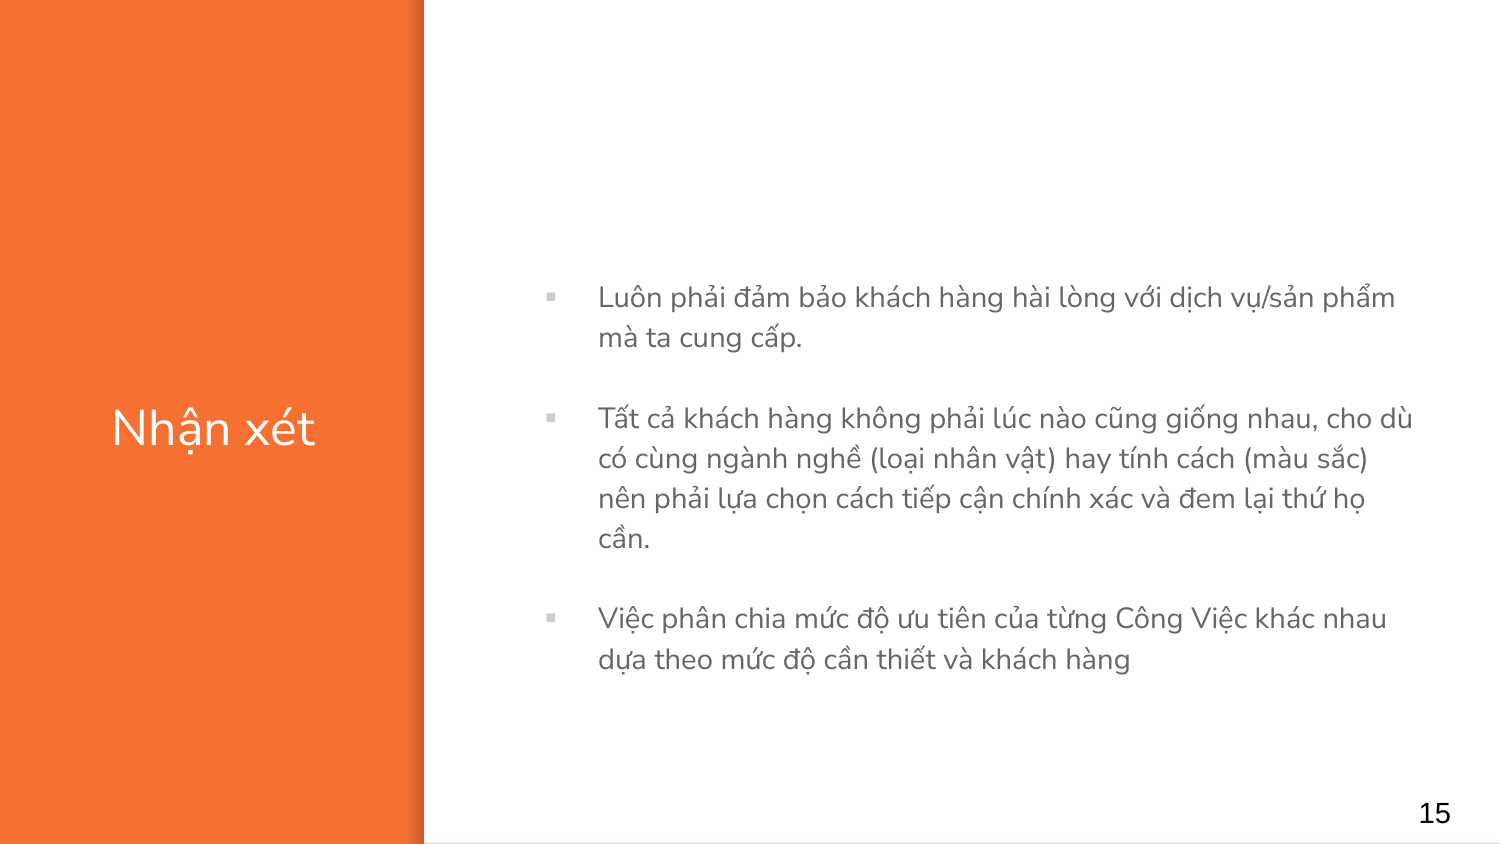

Luôn phải đảm bảo khách hàng hài lòng với dịch vụ/sản phẩm mà ta cung cấp.

Tất cả khách hàng không phải lúc nào cũng giống nhau, cho dù có cùng ngành nghề (loại nhân vật) hay tính cách (màu sắc) nên phải lựa chọn cách tiếp cận chính xác và đem lại thứ họ cần.

Việc phân chia mức độ ưu tiên của từng Công Việc khác nhau dựa theo mức độ cần thiết và khách hàng

# Nhận xét
15